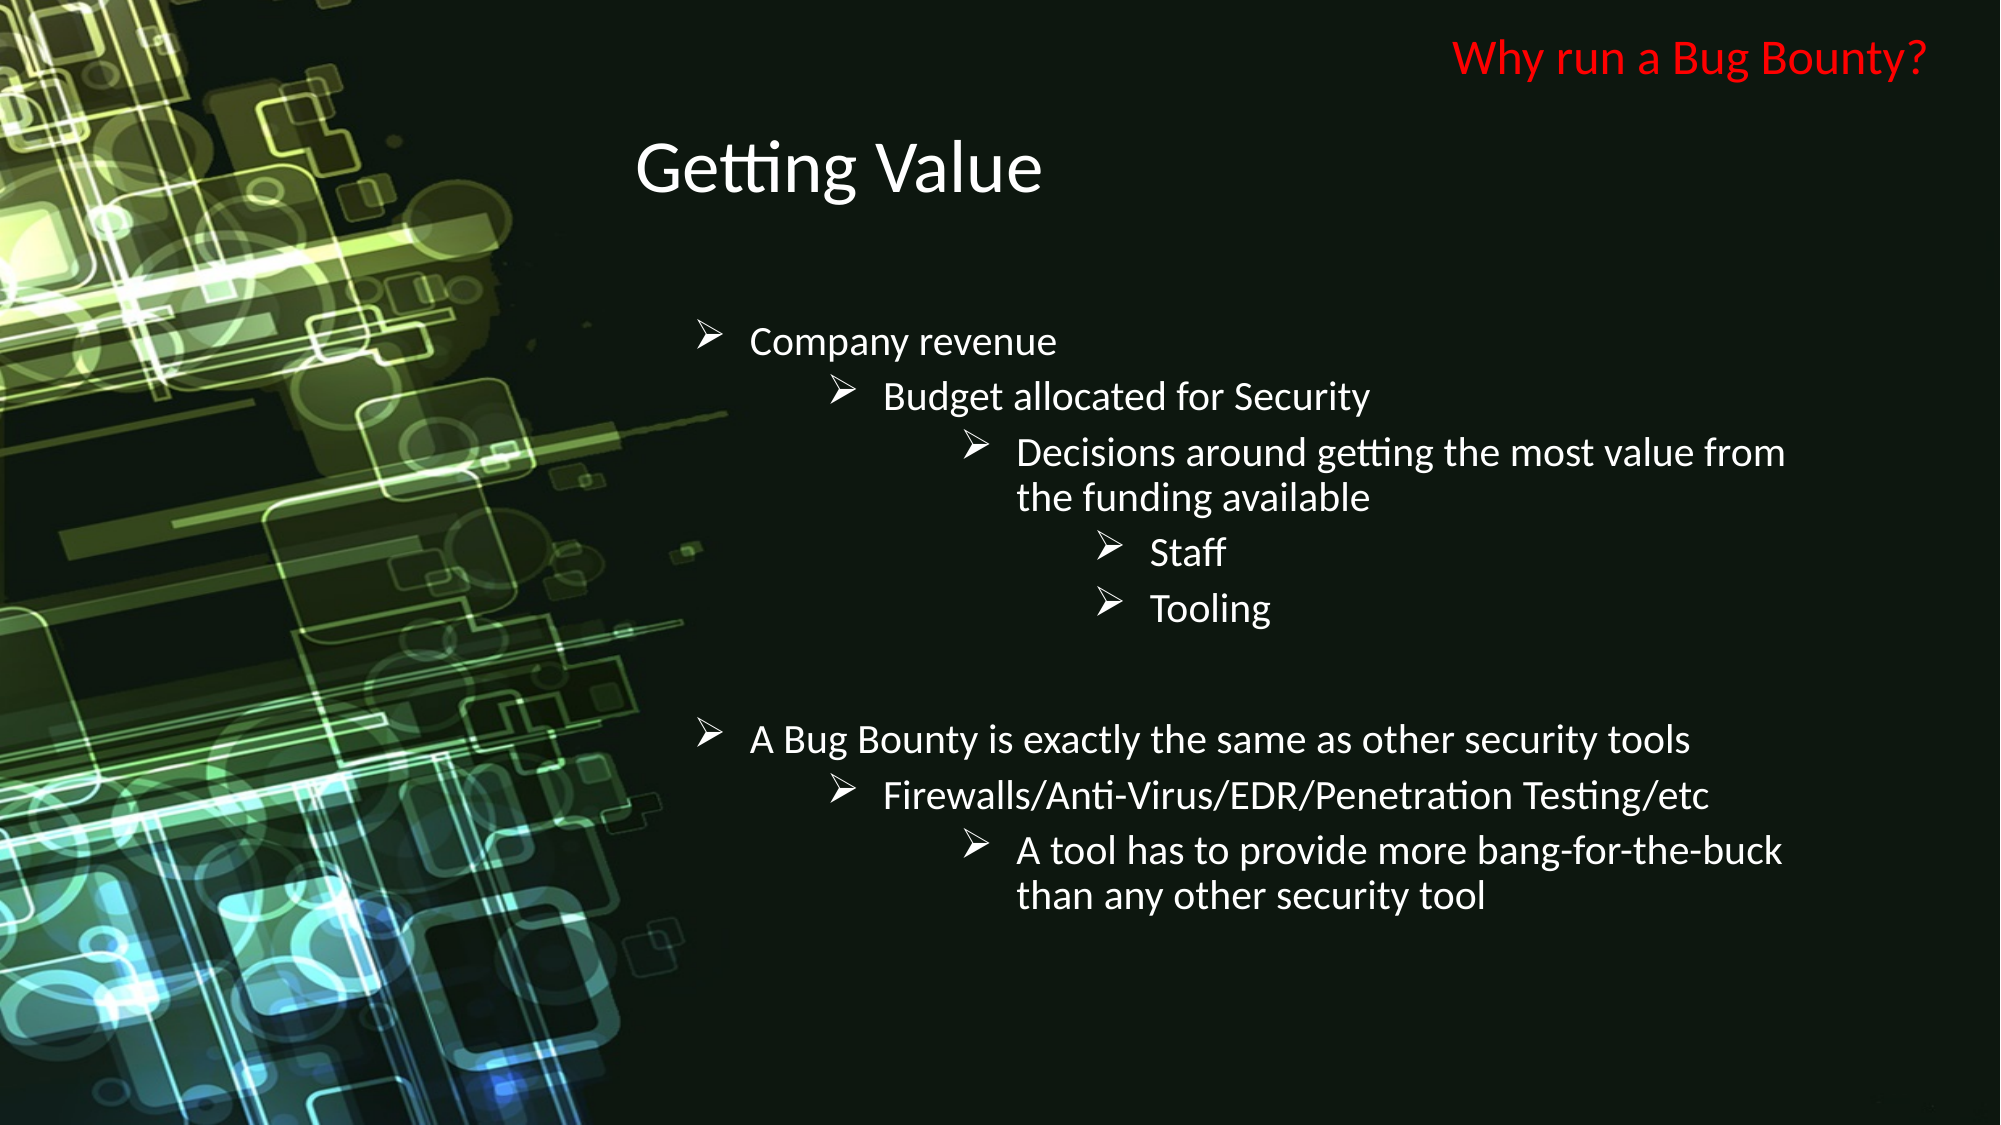

Why run a Bug Bounty?
# Getting Value
Company revenue
Budget allocated for Security
Decisions around getting the most value from the funding available
Staff
Tooling

A Bug Bounty is exactly the same as other security tools
Firewalls/Anti-Virus/EDR/Penetration Testing/etc
A tool has to provide more bang-for-the-buck than any other security tool